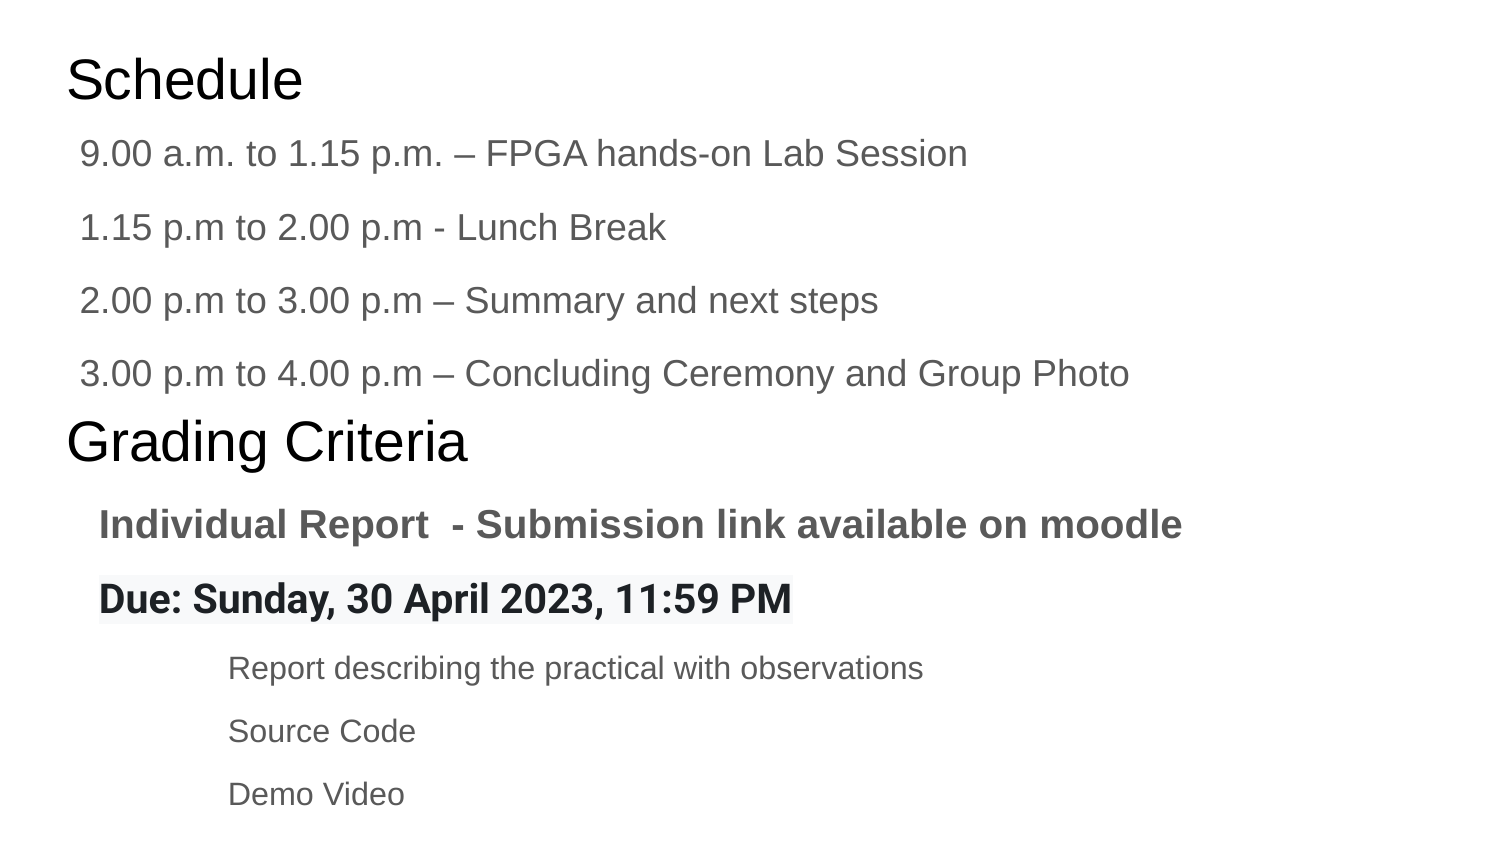

# Schedule
9.00 a.m. to 1.15 p.m. – FPGA hands-on Lab Session
1.15 p.m to 2.00 p.m - Lunch Break
2.00 p.m to 3.00 p.m – Summary and next steps
3.00 p.m to 4.00 p.m – Concluding Ceremony and Group Photo

Grading Criteria
Individual Report  - Submission link available on moodle
Due: Sunday, 30 April 2023, 11:59 PM
	Report describing the practical with observations
	Source Code
	Demo Video